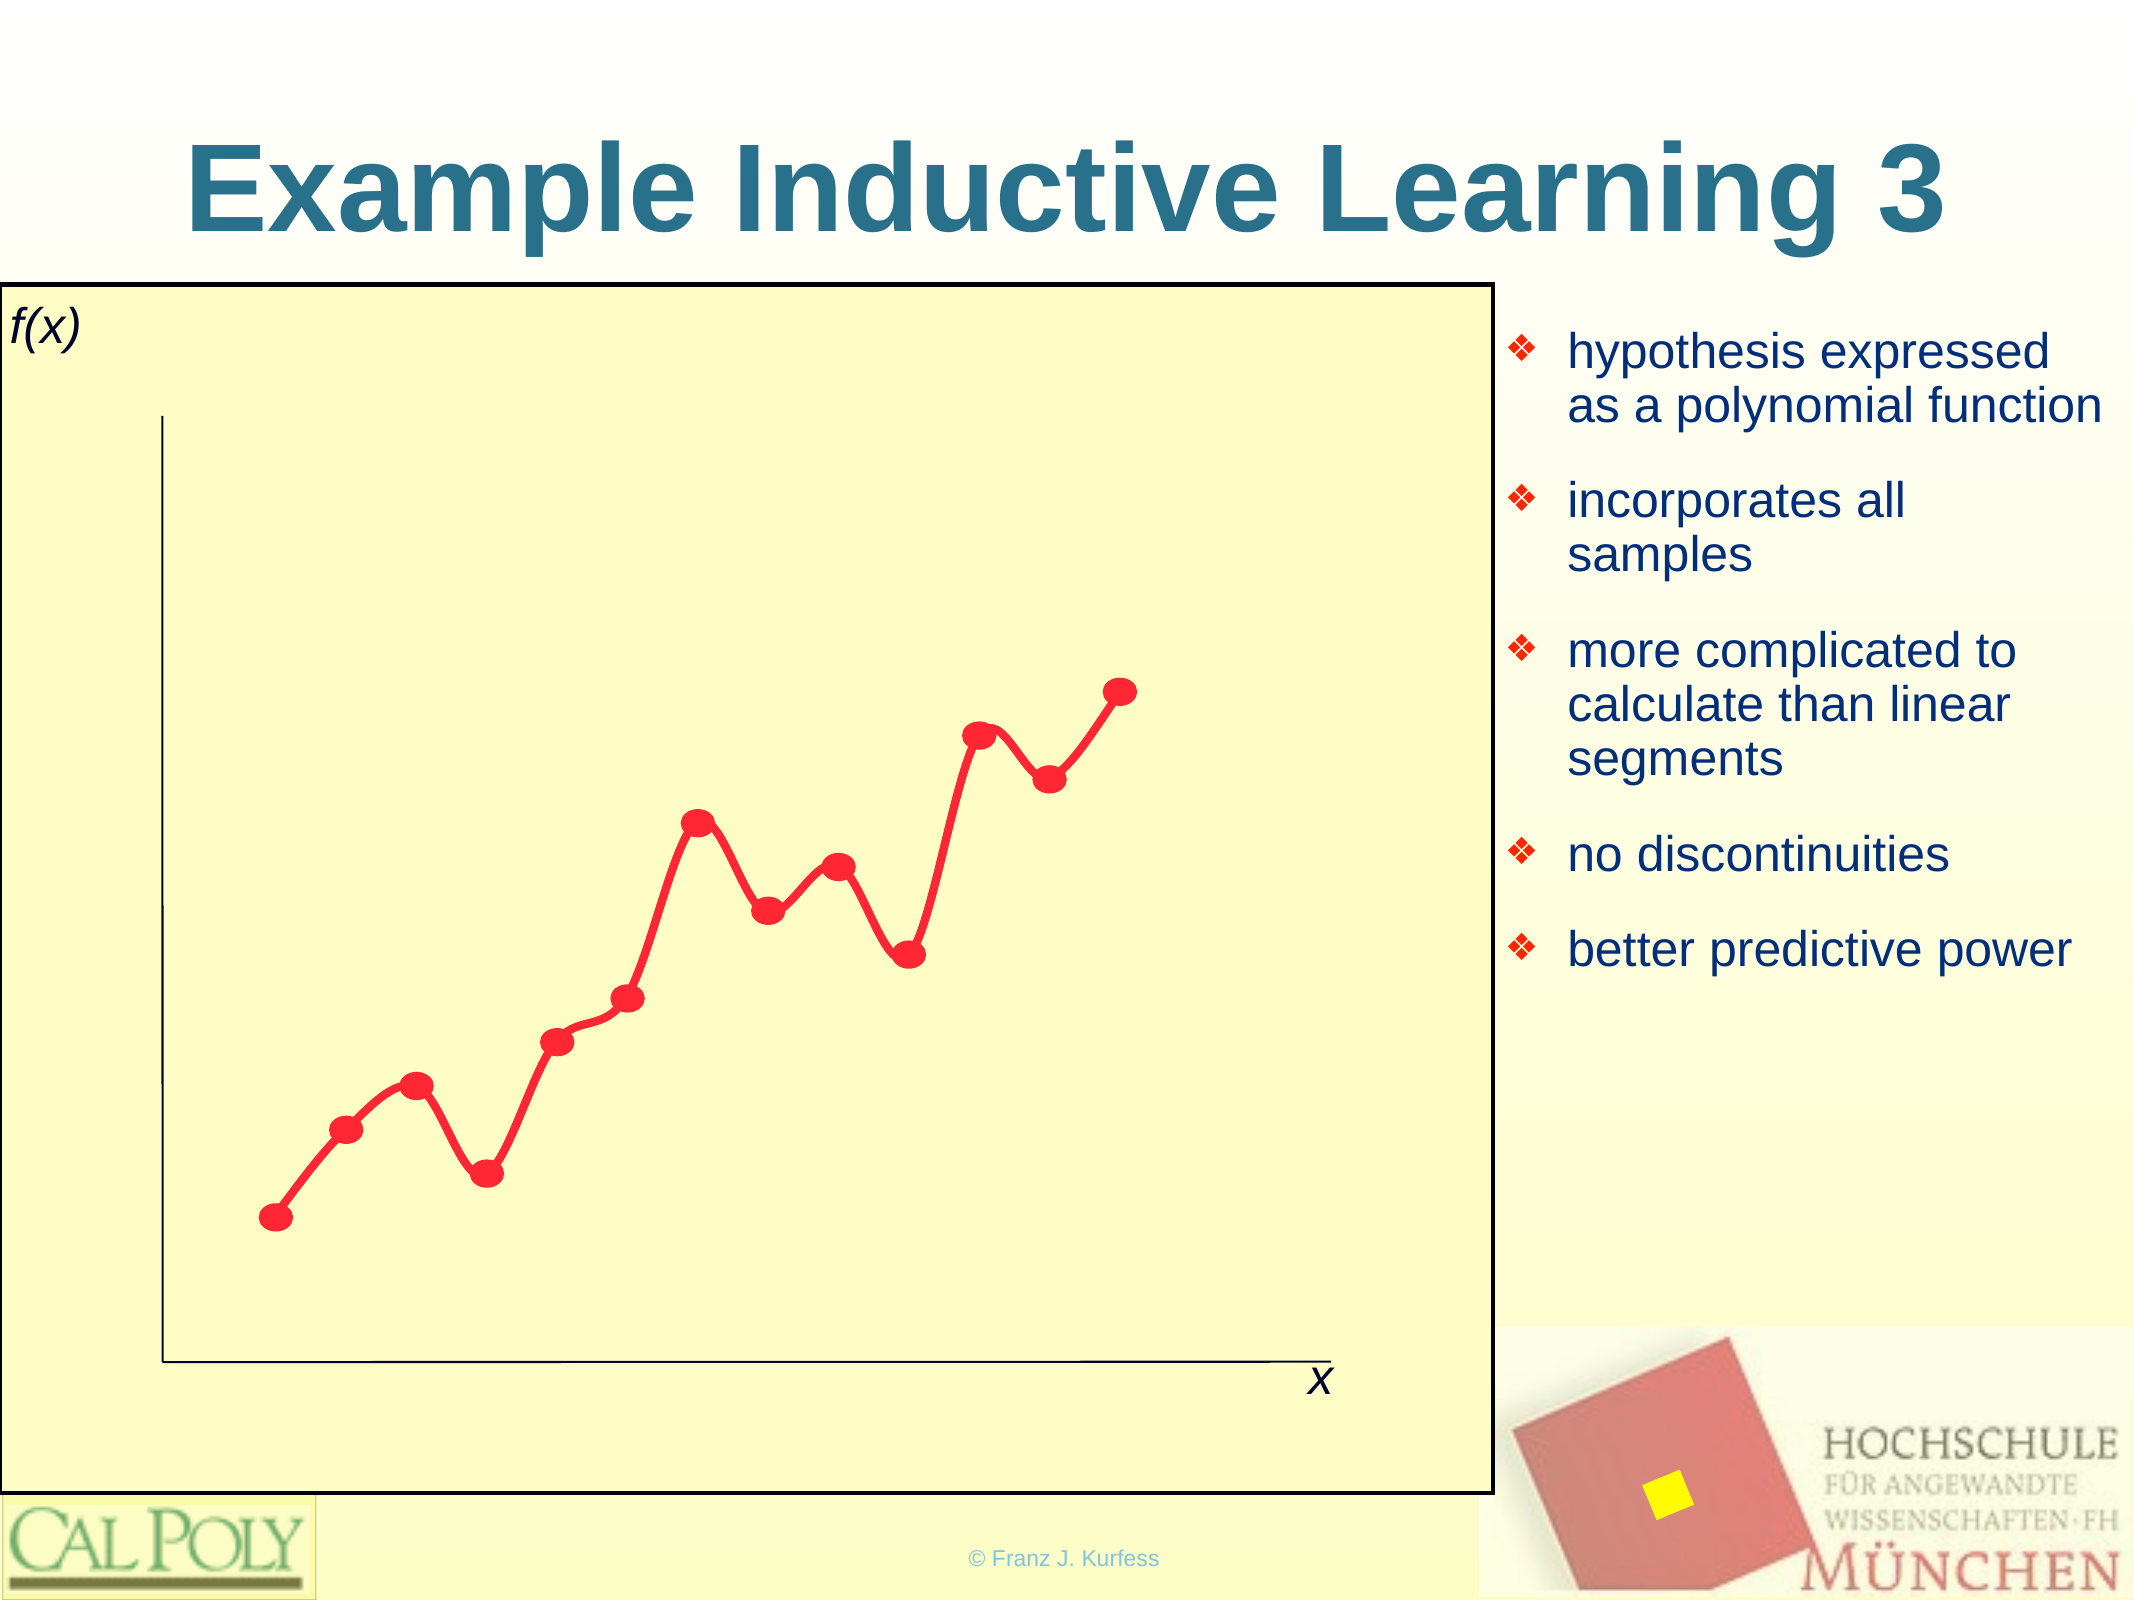

# Example Inductive Learning 3

f(x)
x

hypothesis expressed as a polynomial function
incorporates all samples
more complicated to calculate than linear segments
no discontinuities
better predictive power

31